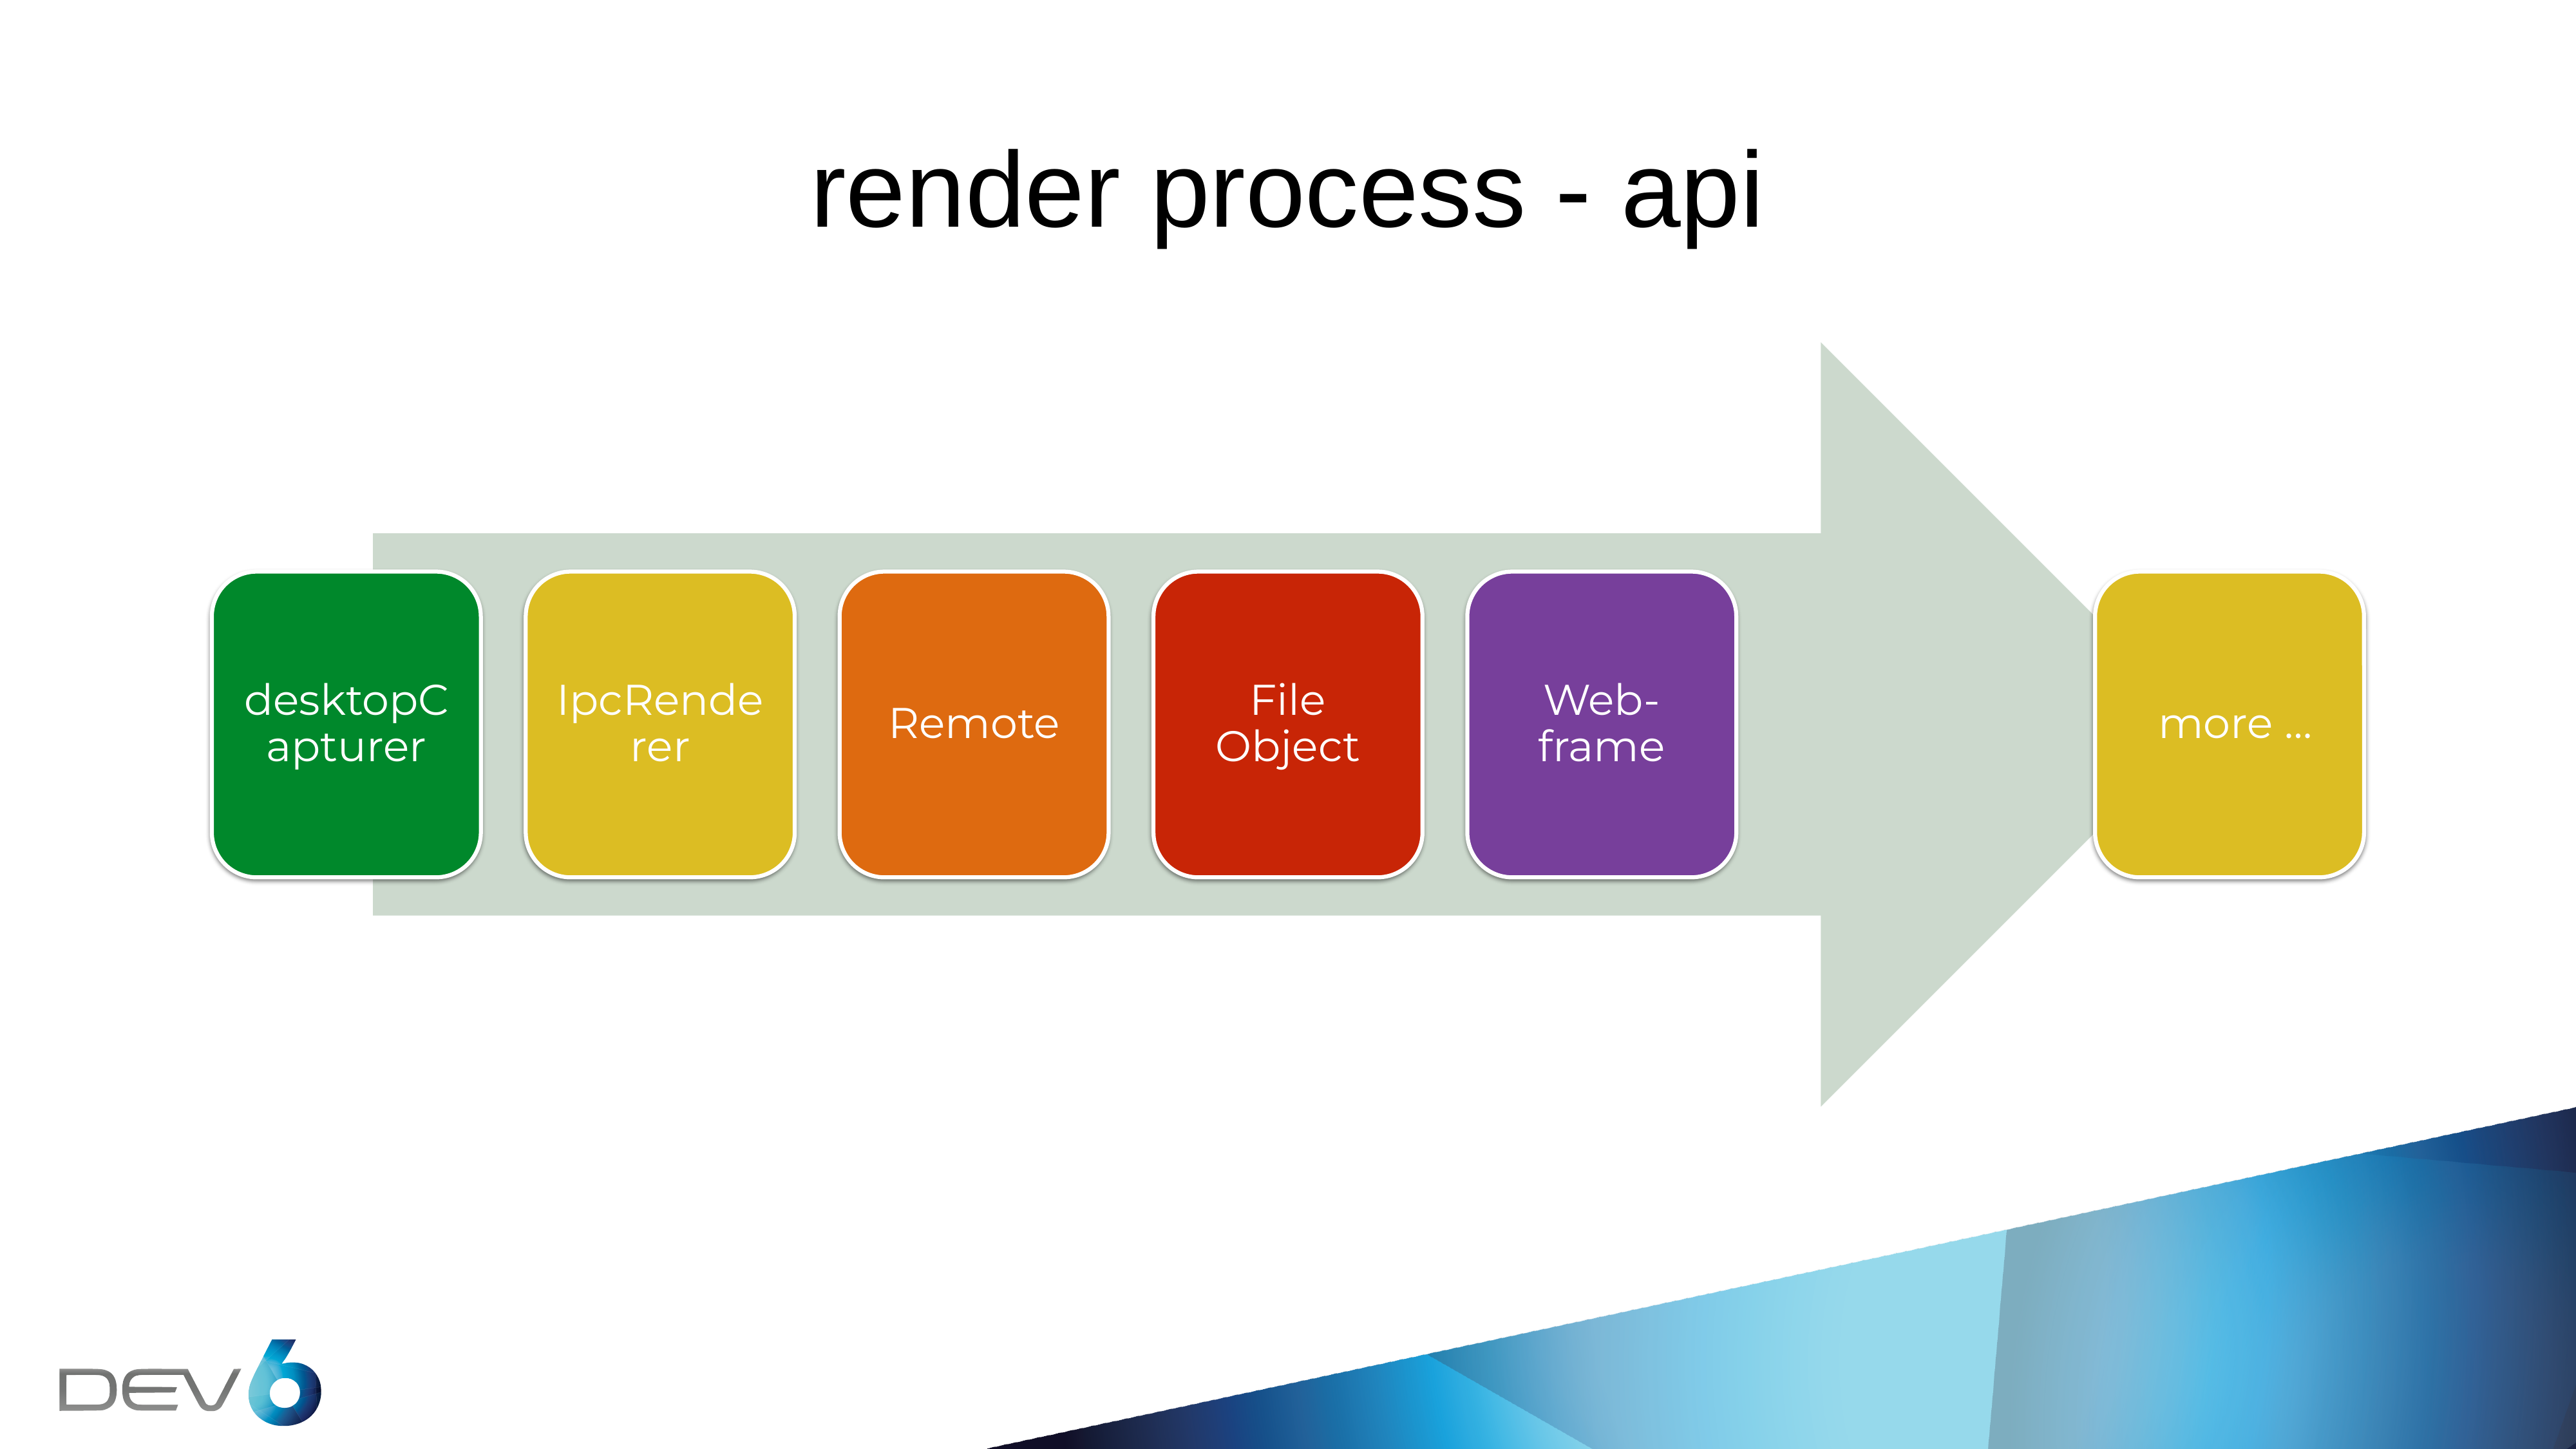

# render process - api

desktopCapturer

IpcRenderer

Remote

File Object

Web-frame

 more …